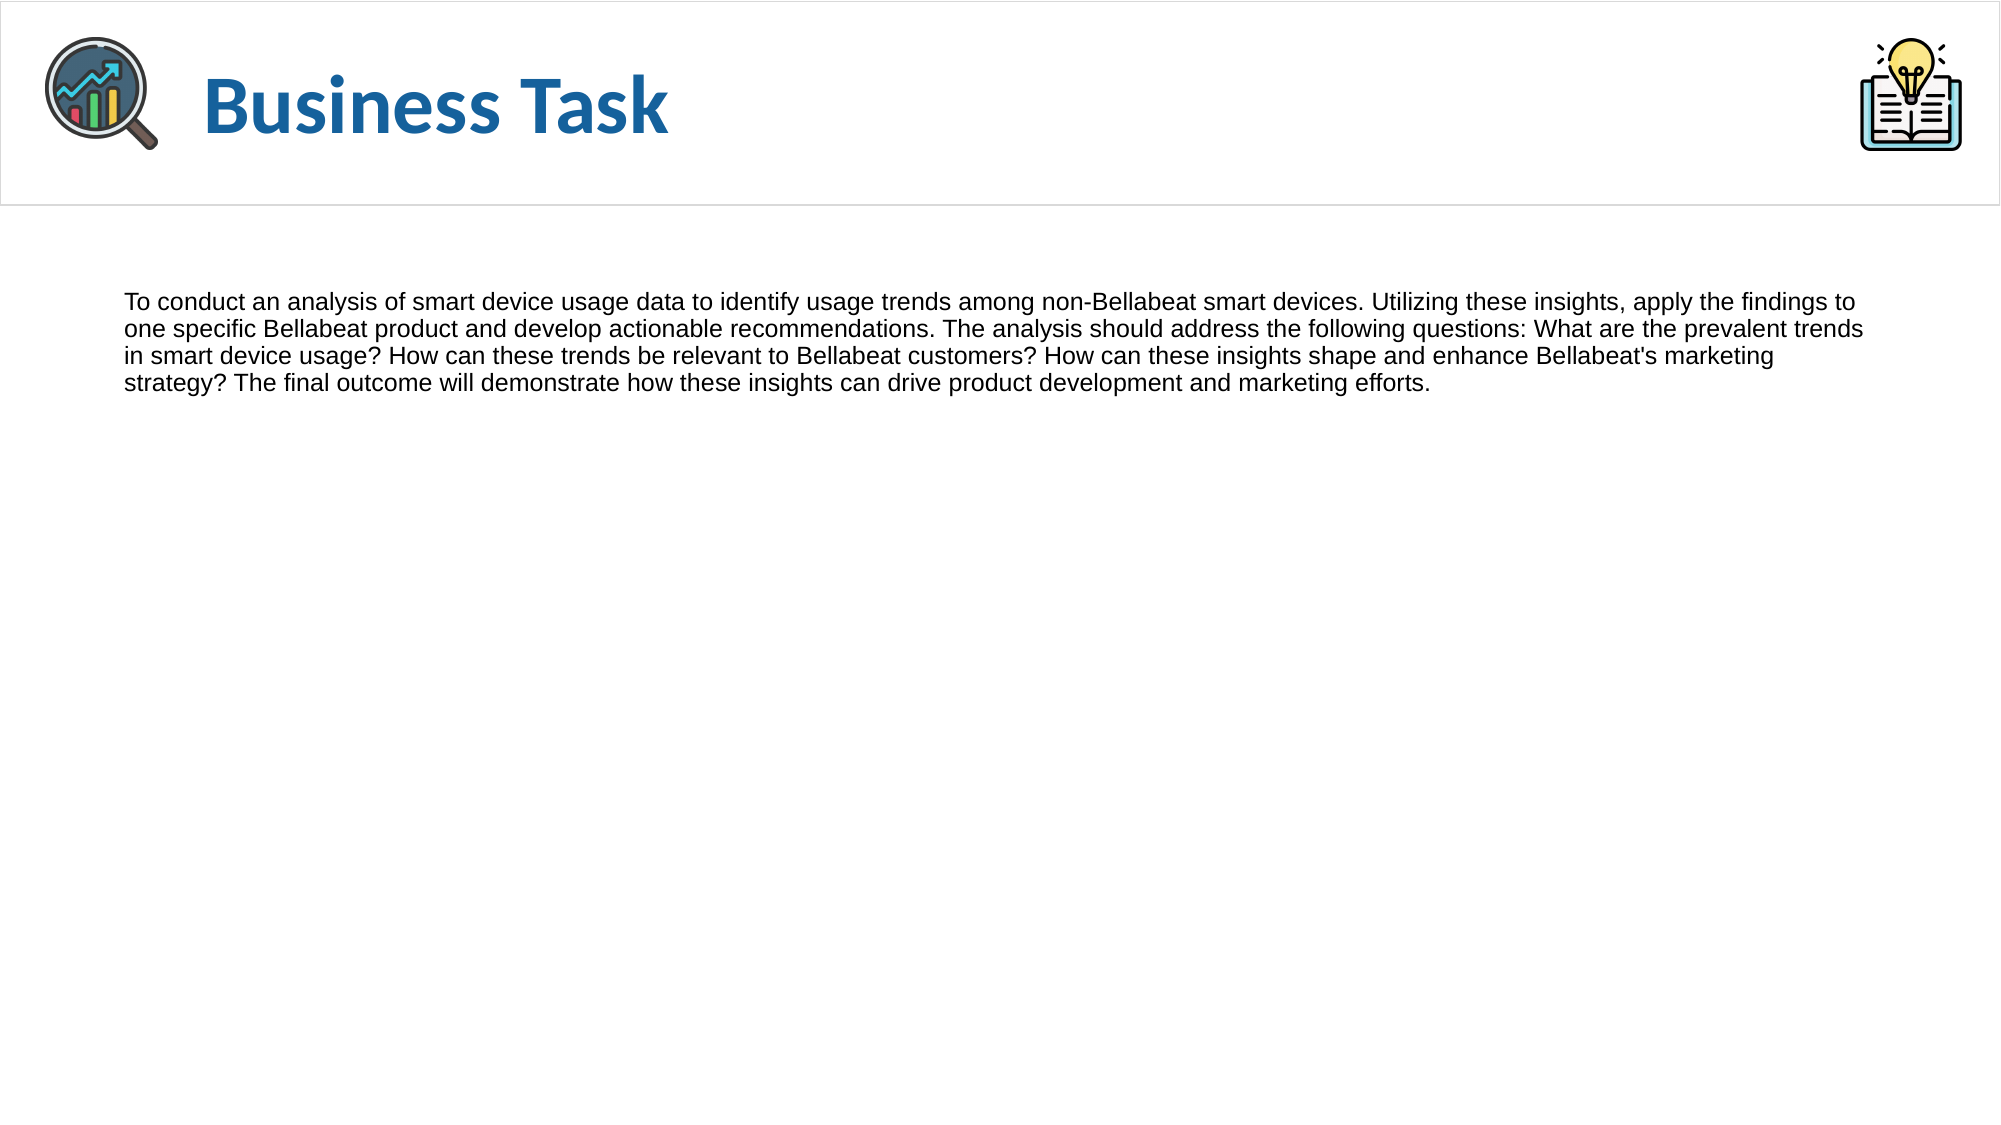

# Business Task
To conduct an analysis of smart device usage data to identify usage trends among non-Bellabeat smart devices. Utilizing these insights, apply the findings to one specific Bellabeat product and develop actionable recommendations. The analysis should address the following questions: What are the prevalent trends in smart device usage? How can these trends be relevant to Bellabeat customers? How can these insights shape and enhance Bellabeat's marketing strategy? The final outcome will demonstrate how these insights can drive product development and marketing efforts.